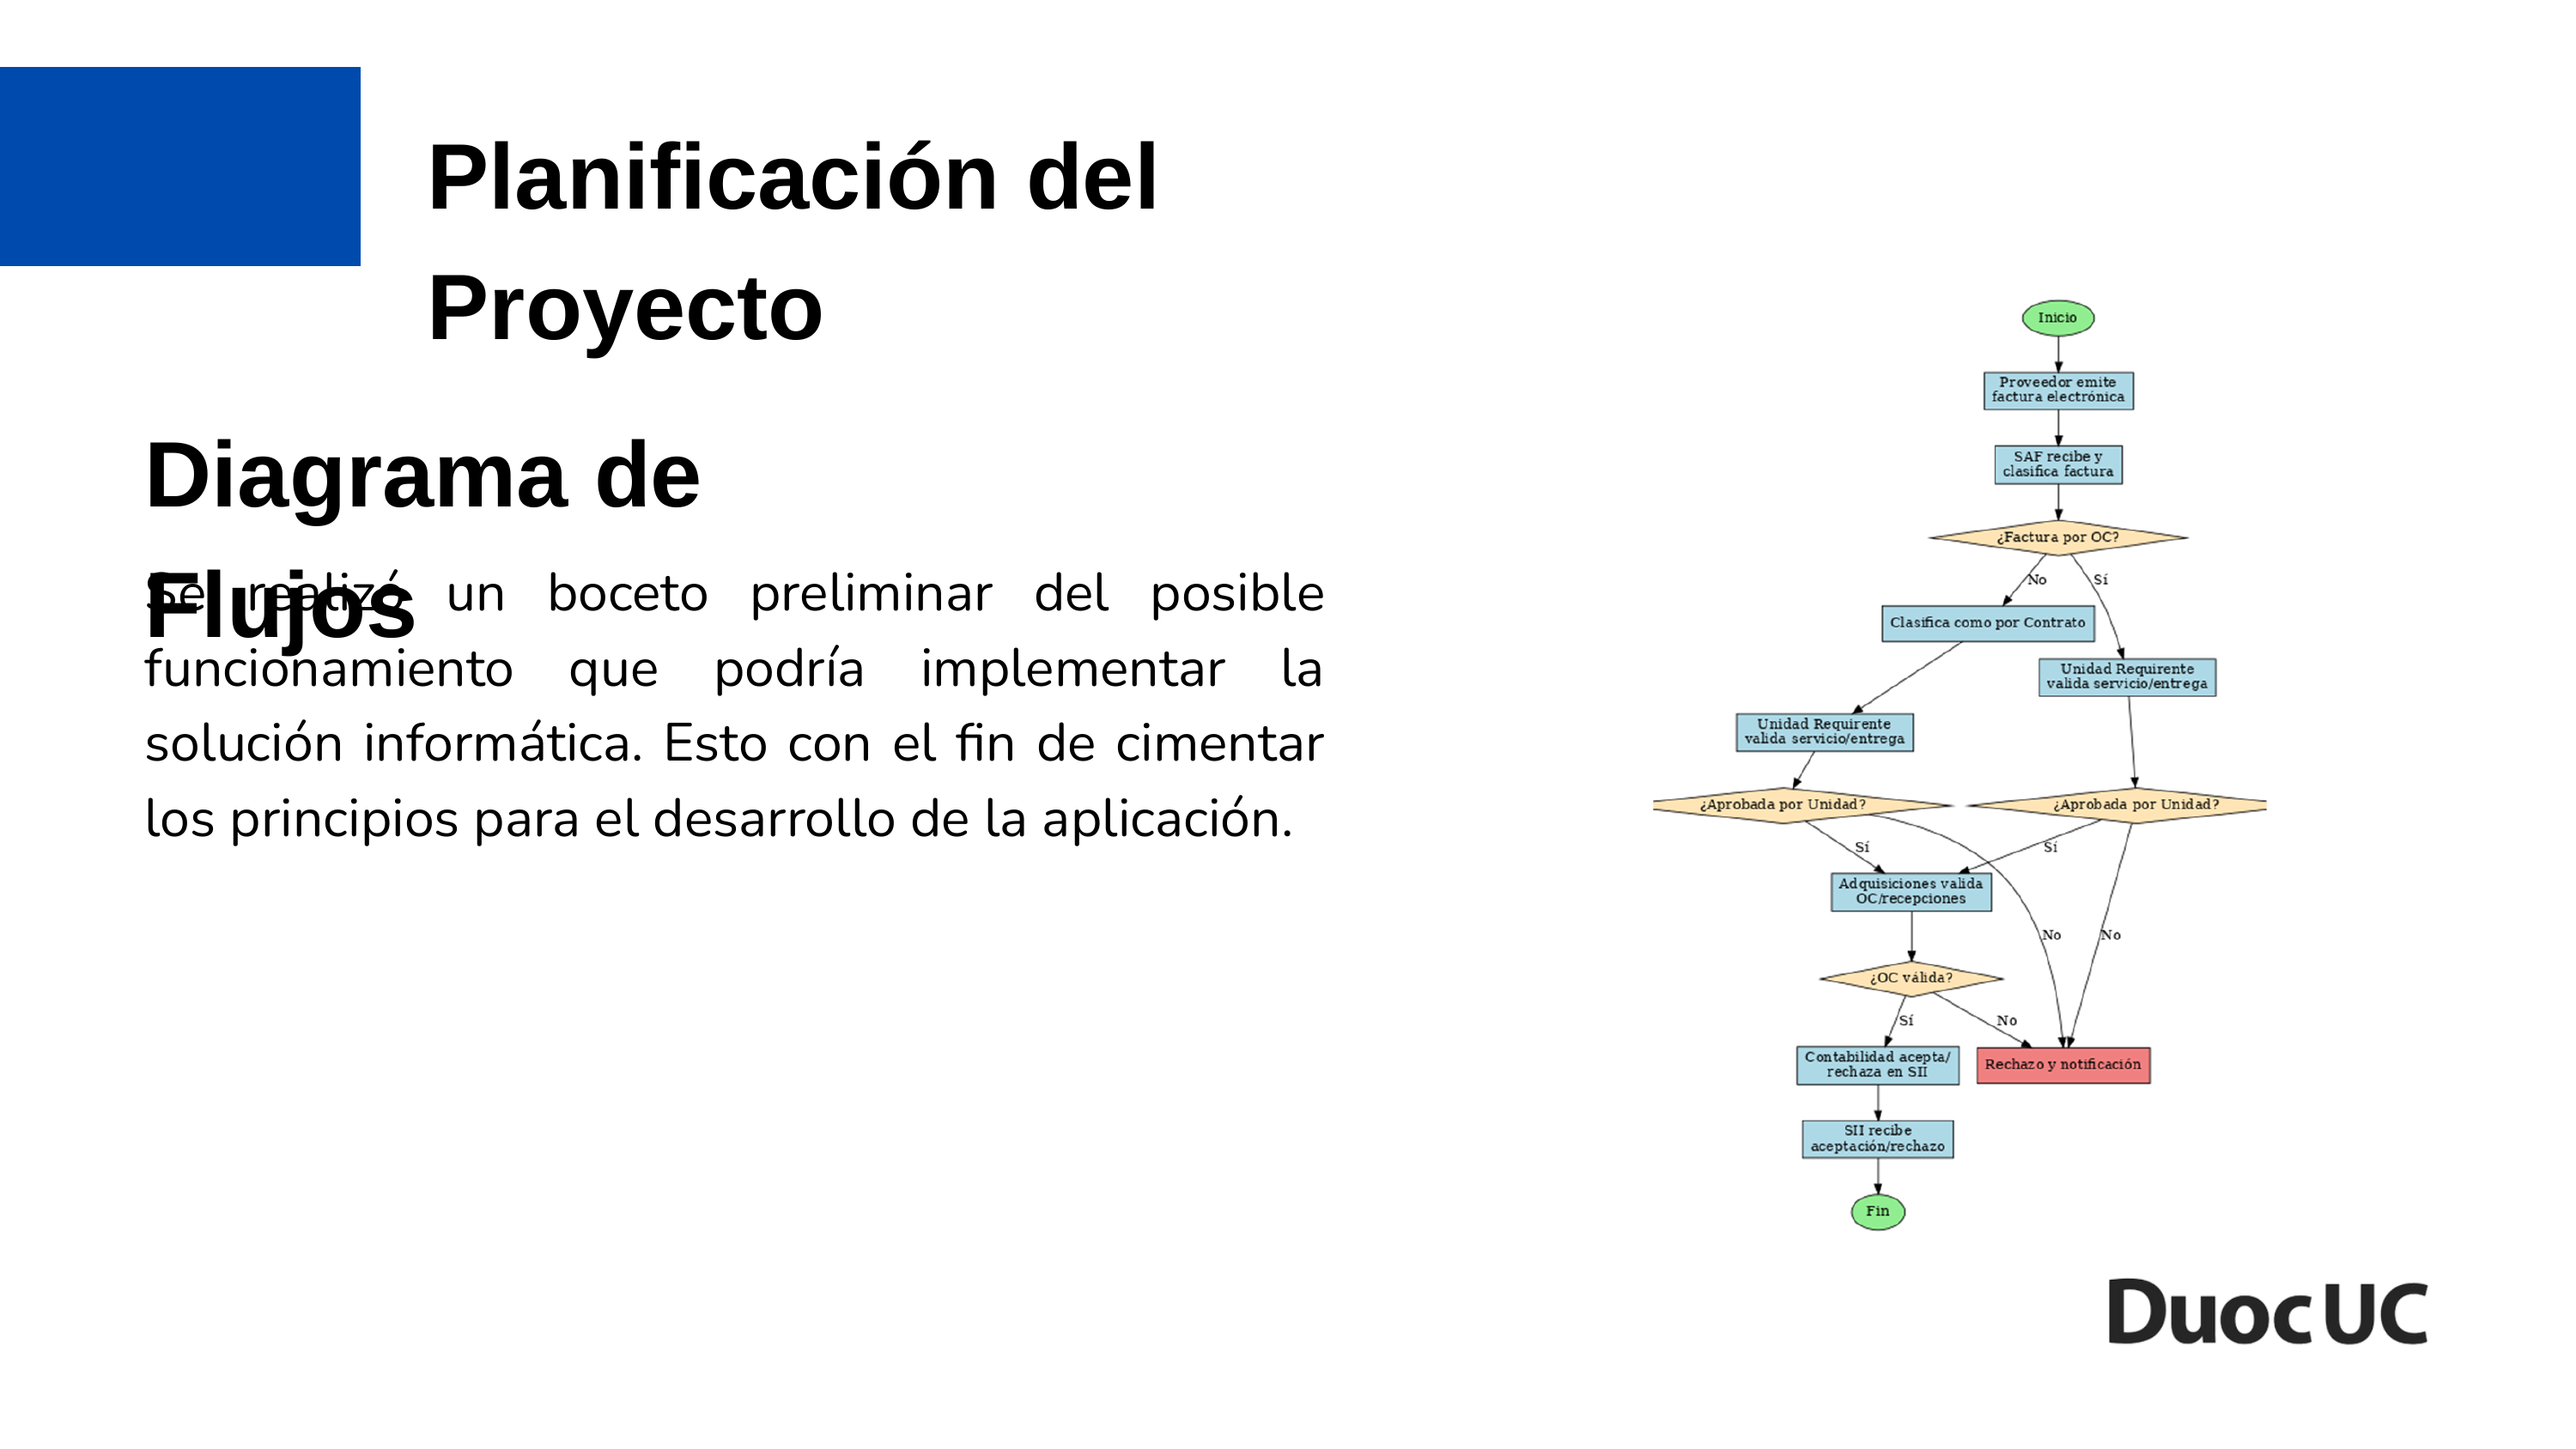

Planificación del Proyecto

Diagrama de Flujos
Se realizó un boceto preliminar del posible funcionamiento que podría implementar la solución informática. Esto con el fin de cimentar los principios para el desarrollo de la aplicación.